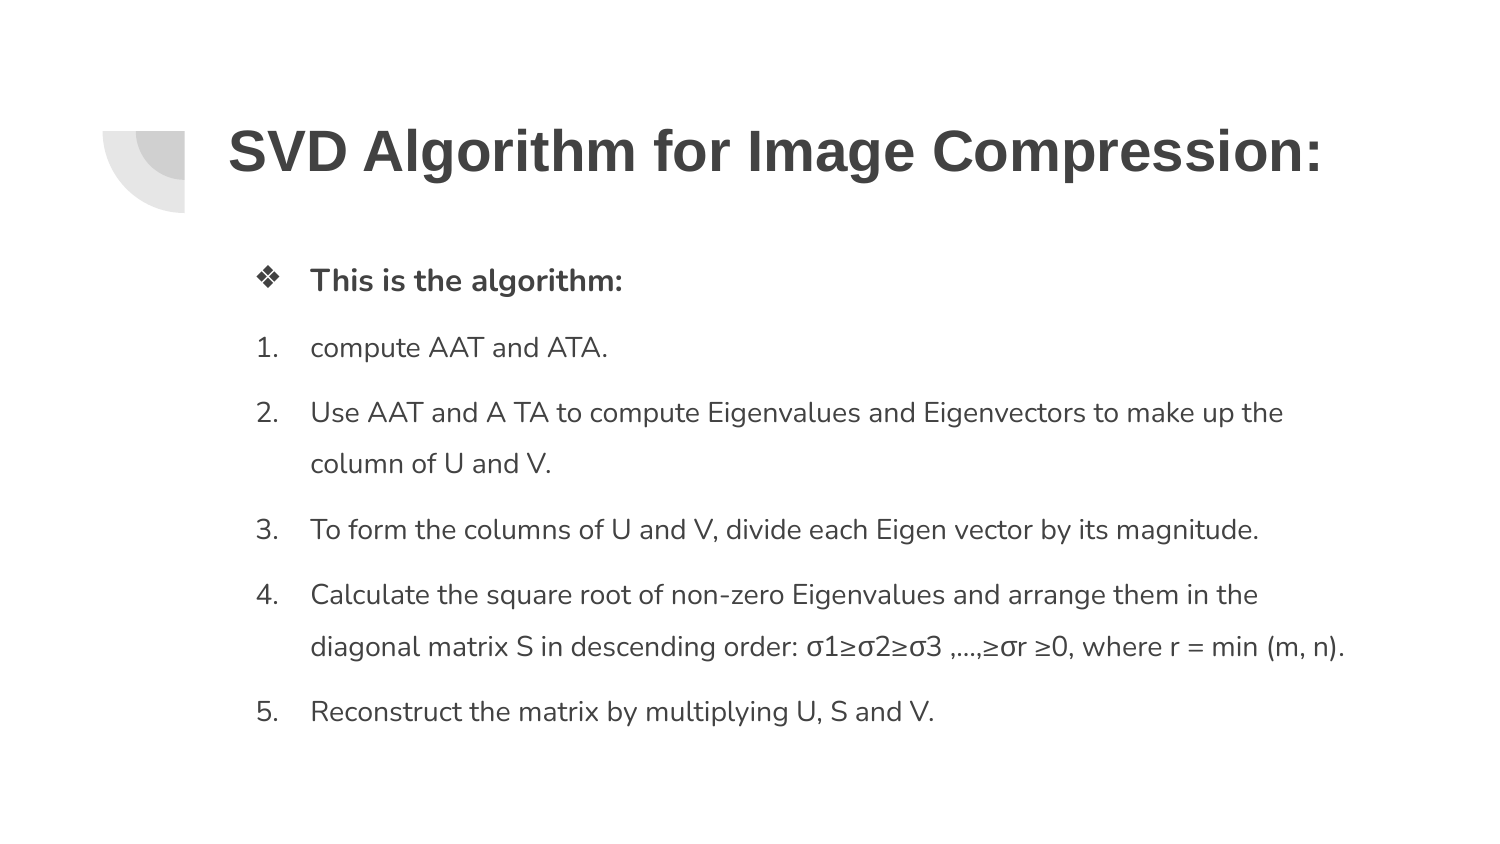

# SVD Algorithm for Image Compression:

This is the algorithm:
compute AAT and ATA.
Use AAT and A TA to compute Eigenvalues and Eigenvectors to make up the column of U and V.
To form the columns of U and V, divide each Eigen vector by its magnitude.
Calculate the square root of non-zero Eigenvalues and arrange them in the diagonal matrix S in descending order: σ1≥σ2≥σ3 ,…,≥σr ≥0, where r = min (m, n).
Reconstruct the matrix by multiplying U, S and V.